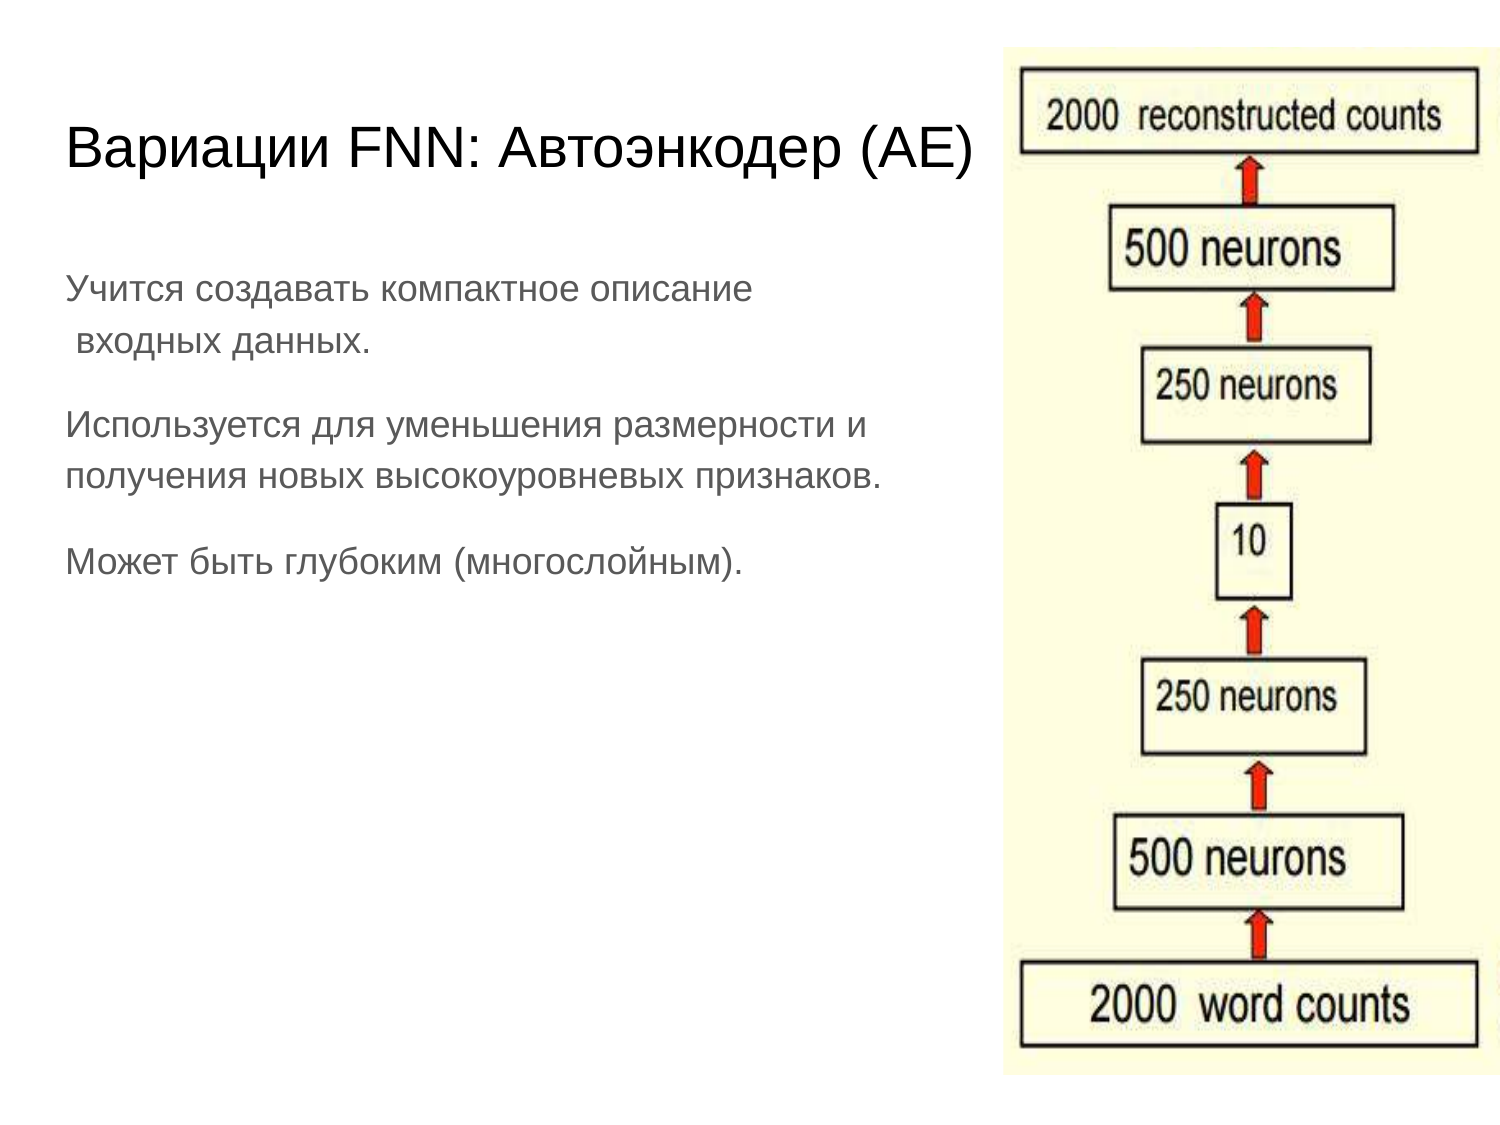

# Вариации FNN: Автоэнкодер (AE)
Учится создавать компактное описание  входных данных.
Используется для уменьшения размерности и  получения новых высокоуровневых признаков.

Может быть глубоким (многослойным).